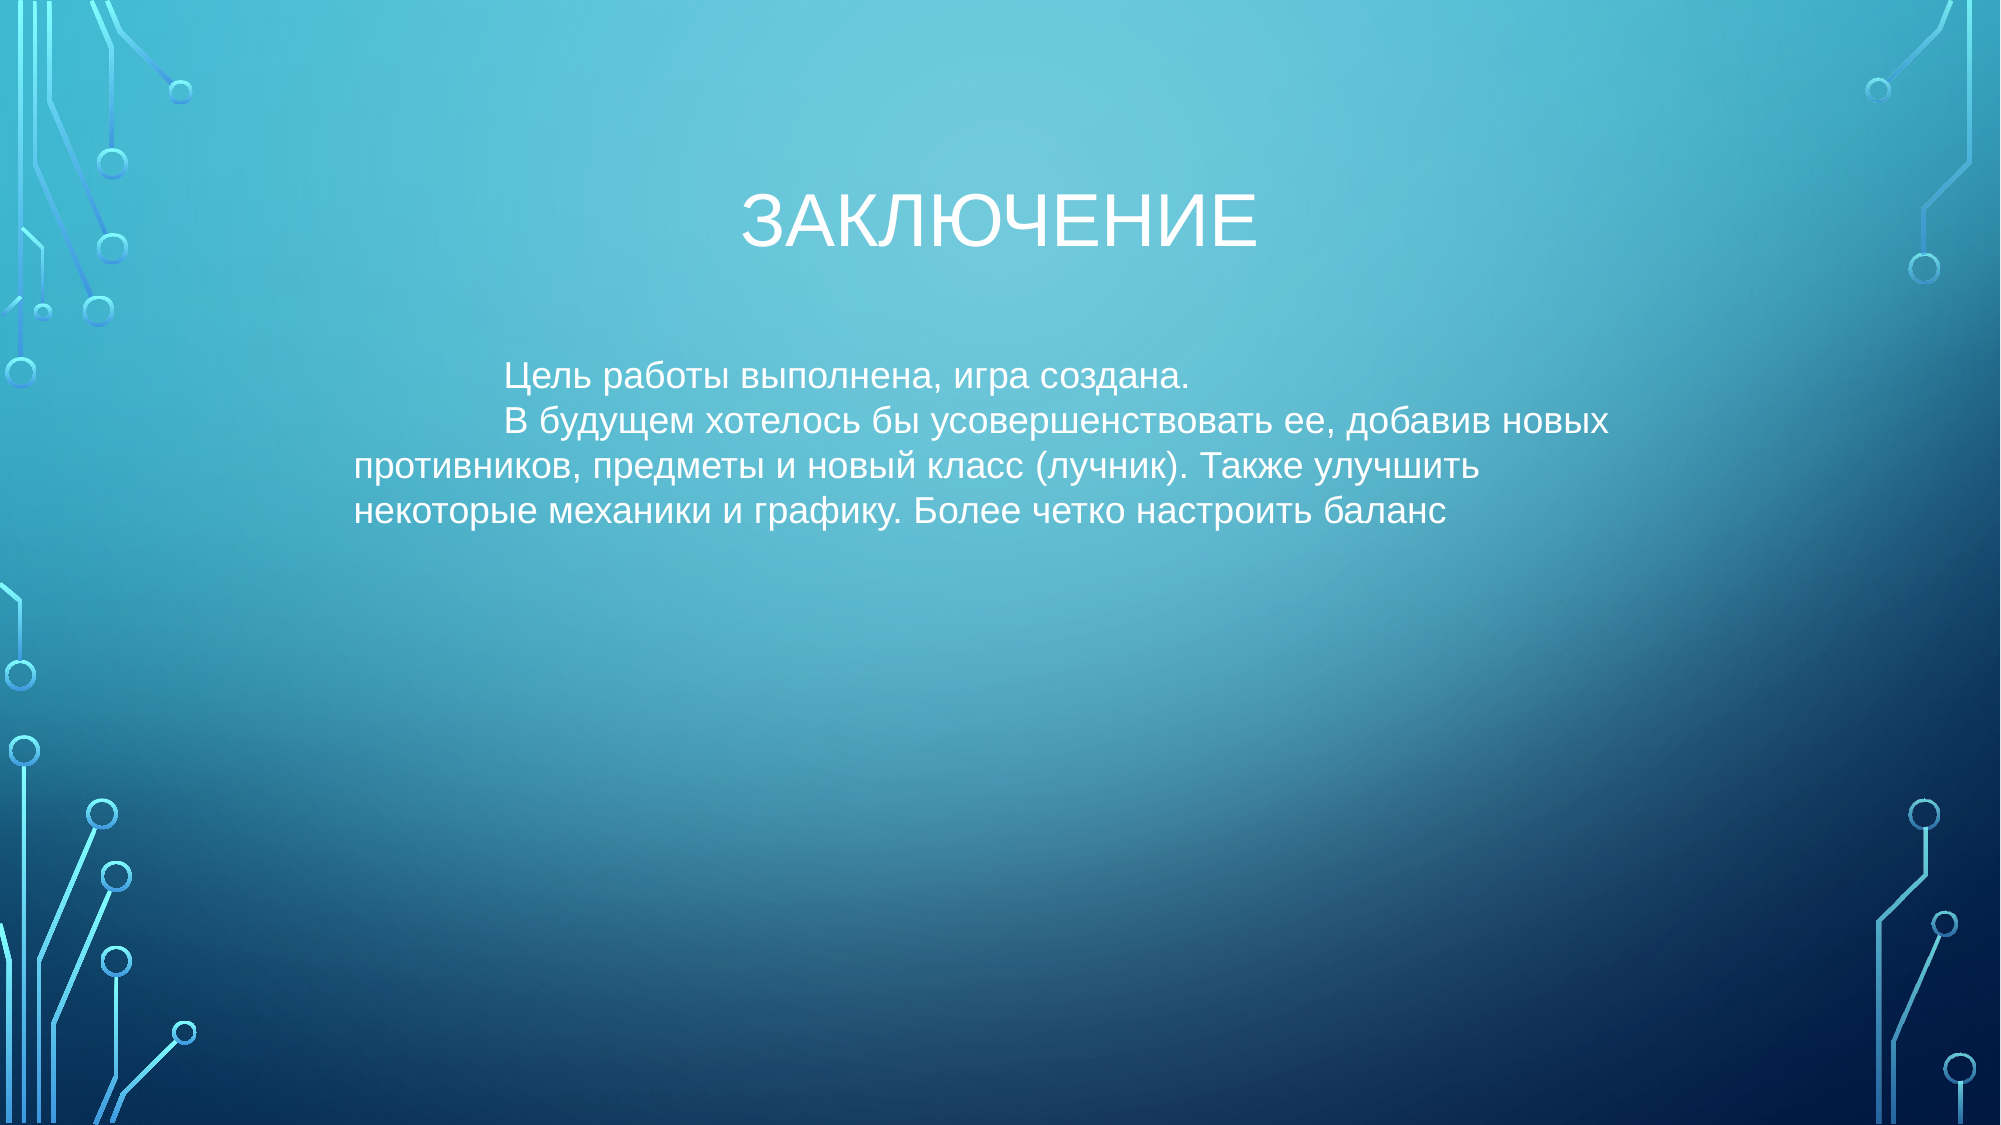

# заключение
	Цель работы выполнена, игра создана.
	В будущем хотелось бы усовершенствовать ее, добавив новых противников, предметы и новый класс (лучник). Также улучшить некоторые механики и графику. Более четко настроить баланс